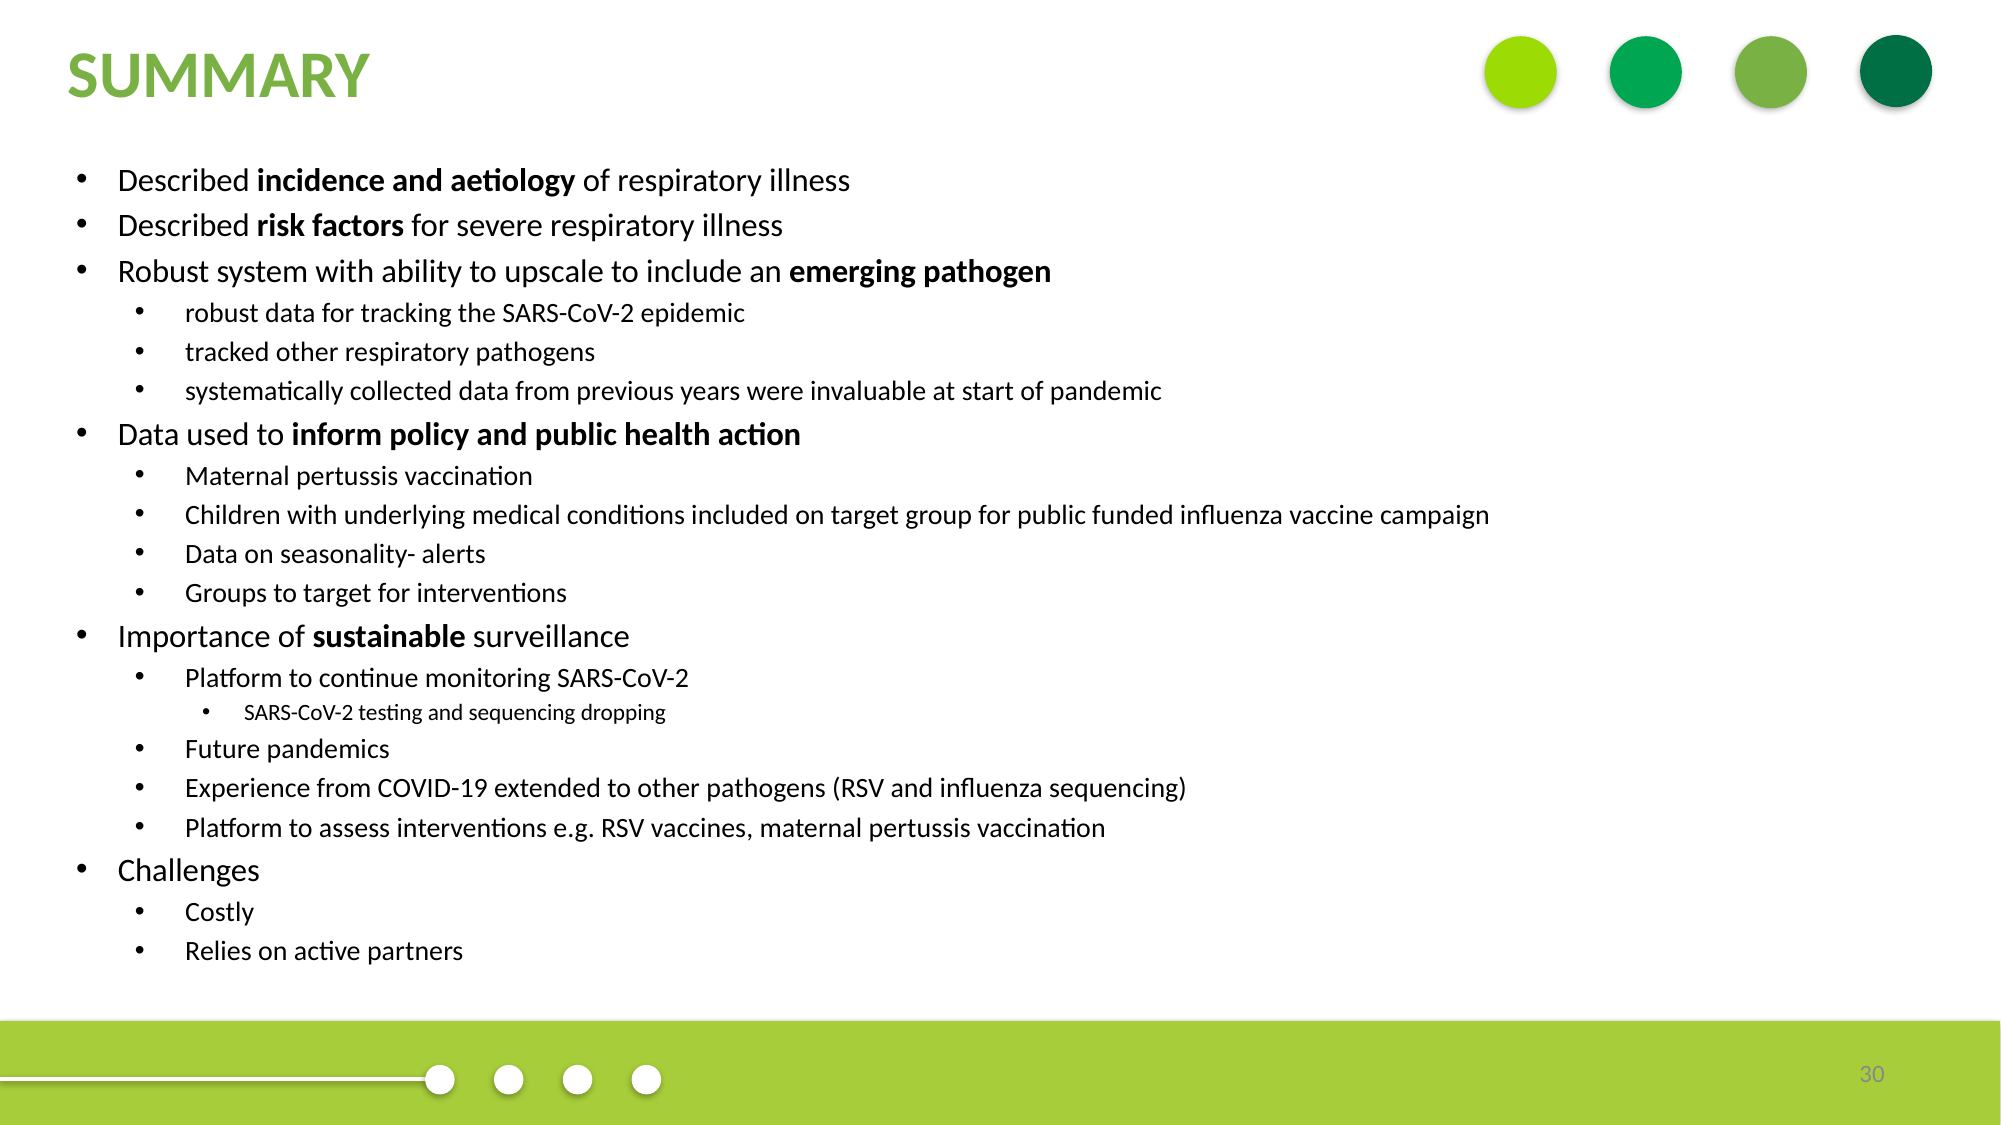

# Summary
Described incidence and aetiology of respiratory illness
Described risk factors for severe respiratory illness
Robust system with ability to upscale to include an emerging pathogen
robust data for tracking the SARS-CoV-2 epidemic
tracked other respiratory pathogens
systematically collected data from previous years were invaluable at start of pandemic
Data used to inform policy and public health action
Maternal pertussis vaccination
Children with underlying medical conditions included on target group for public funded influenza vaccine campaign
Data on seasonality- alerts
Groups to target for interventions
Importance of sustainable surveillance
Platform to continue monitoring SARS-CoV-2
SARS-CoV-2 testing and sequencing dropping
Future pandemics
Experience from COVID-19 extended to other pathogens (RSV and influenza sequencing)
Platform to assess interventions e.g. RSV vaccines, maternal pertussis vaccination
Challenges
Costly
Relies on active partners
30